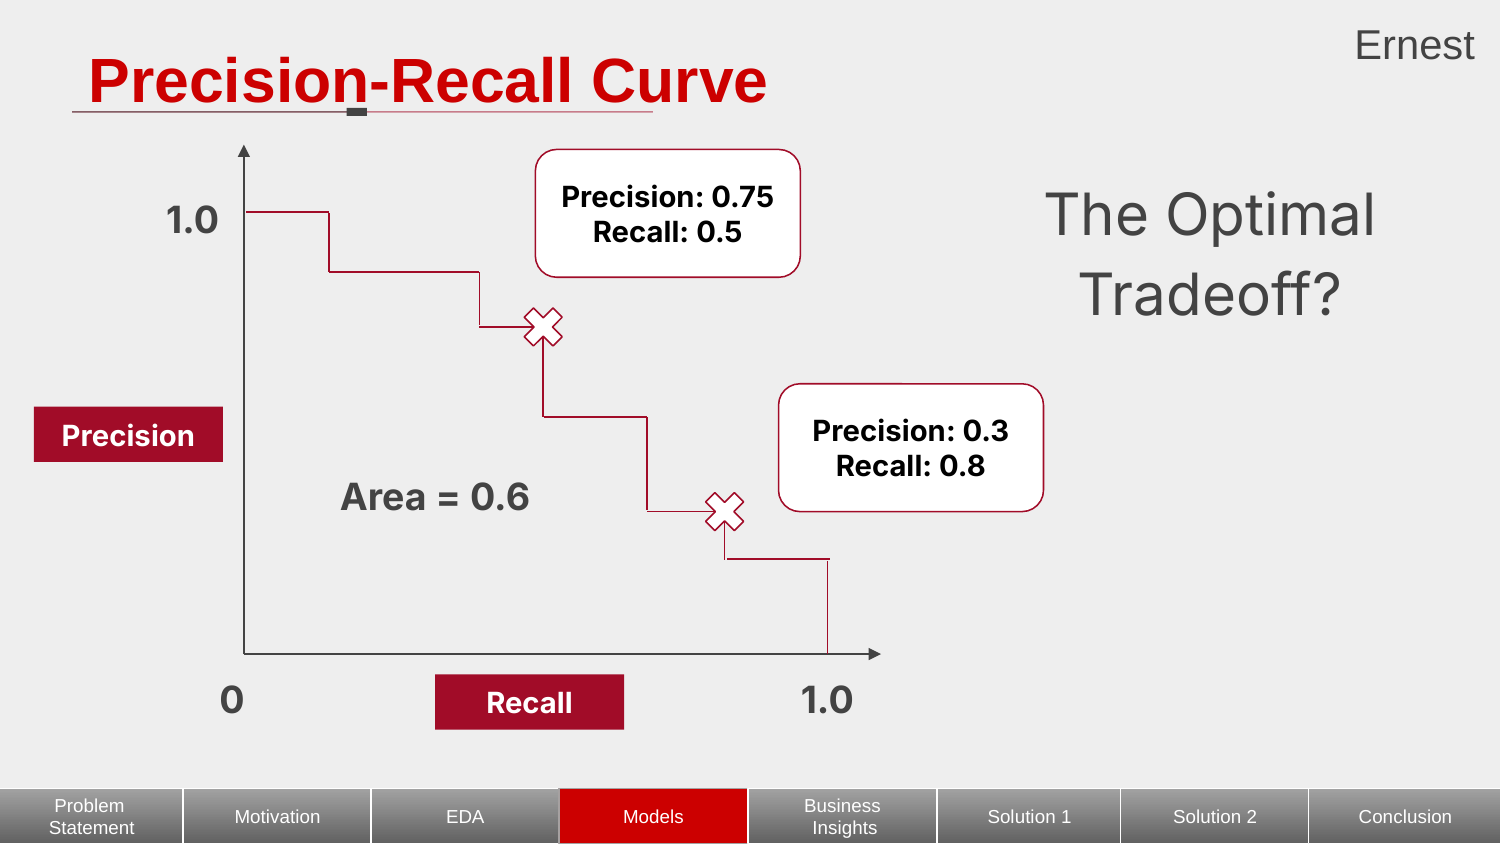

Ernest
# Precision-Recall Curve

Precision: 0.75
Recall: 0.5
The Optimal Tradeoff?
1.0

Precision: 0.3
Recall: 0.8
Precision
Area = 0.6

1.0
0
Recall
Problem
Statement
Motivation
EDA
Models
Business
 Insights
Solution 1
Solution 2
Conclusion